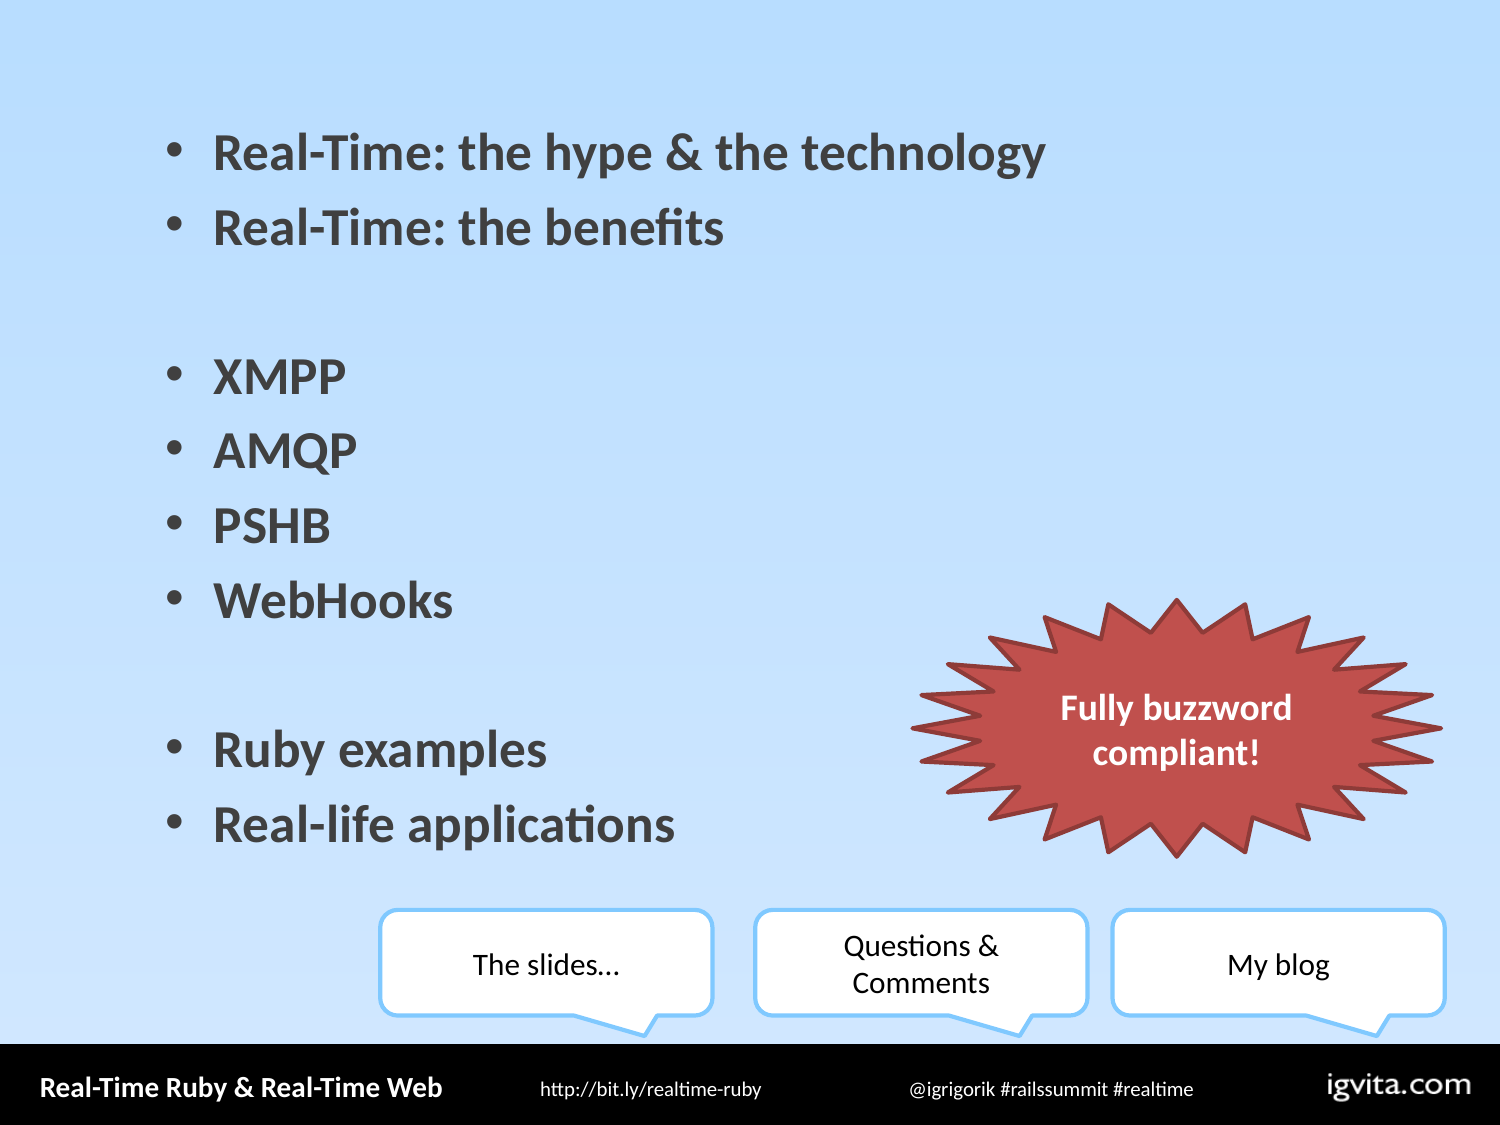

Real-Time: the hype & the technology
Real-Time: the benefits

XMPP
AMQP
PSHB
WebHooks

Ruby examples
Real-life applications

Fully buzzword compliant!
The slides…
Questions & Comments
My blog